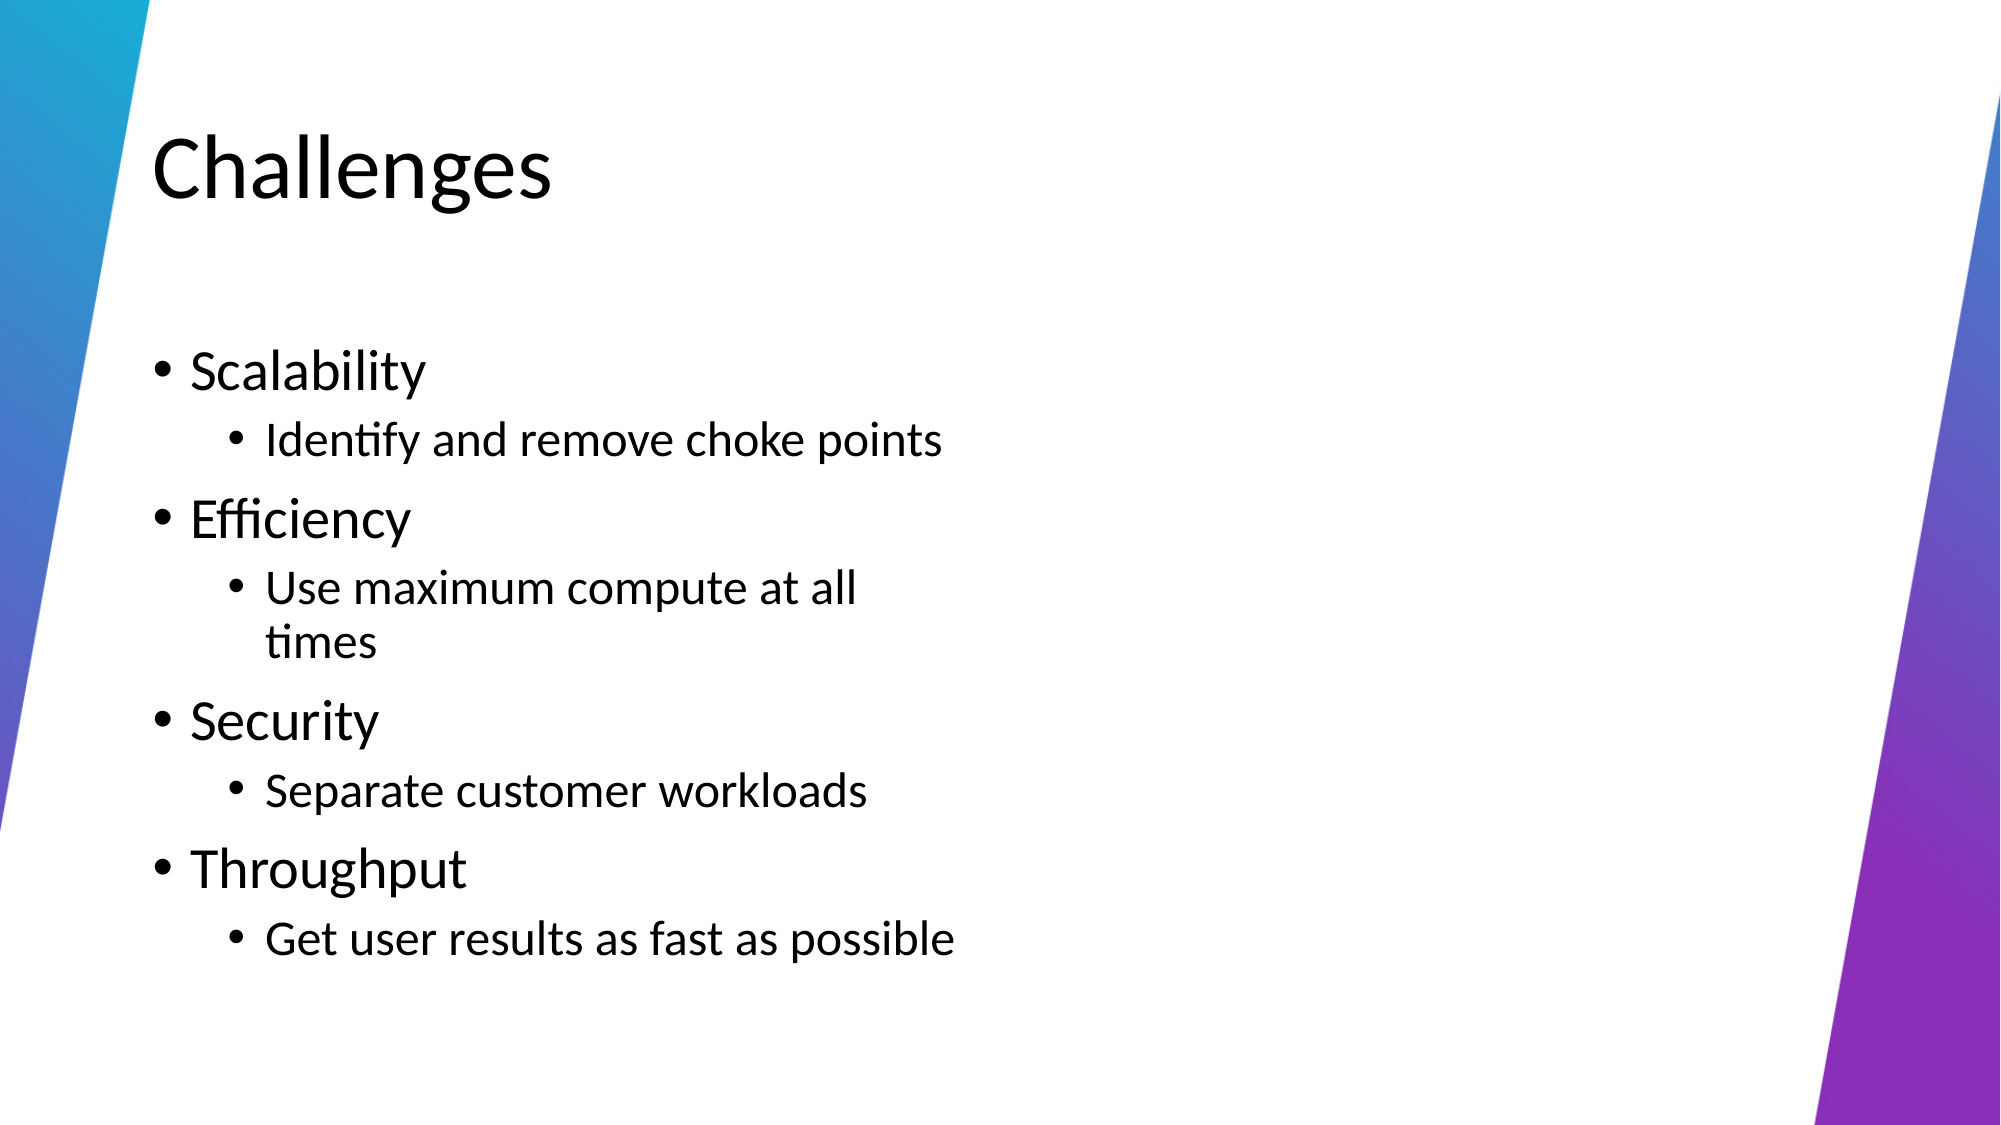

# Challenges
Scalability
Identify and remove choke points
Efficiency
Use maximum compute at all times
Security
Separate customer workloads
Throughput
Get user results as fast as possible